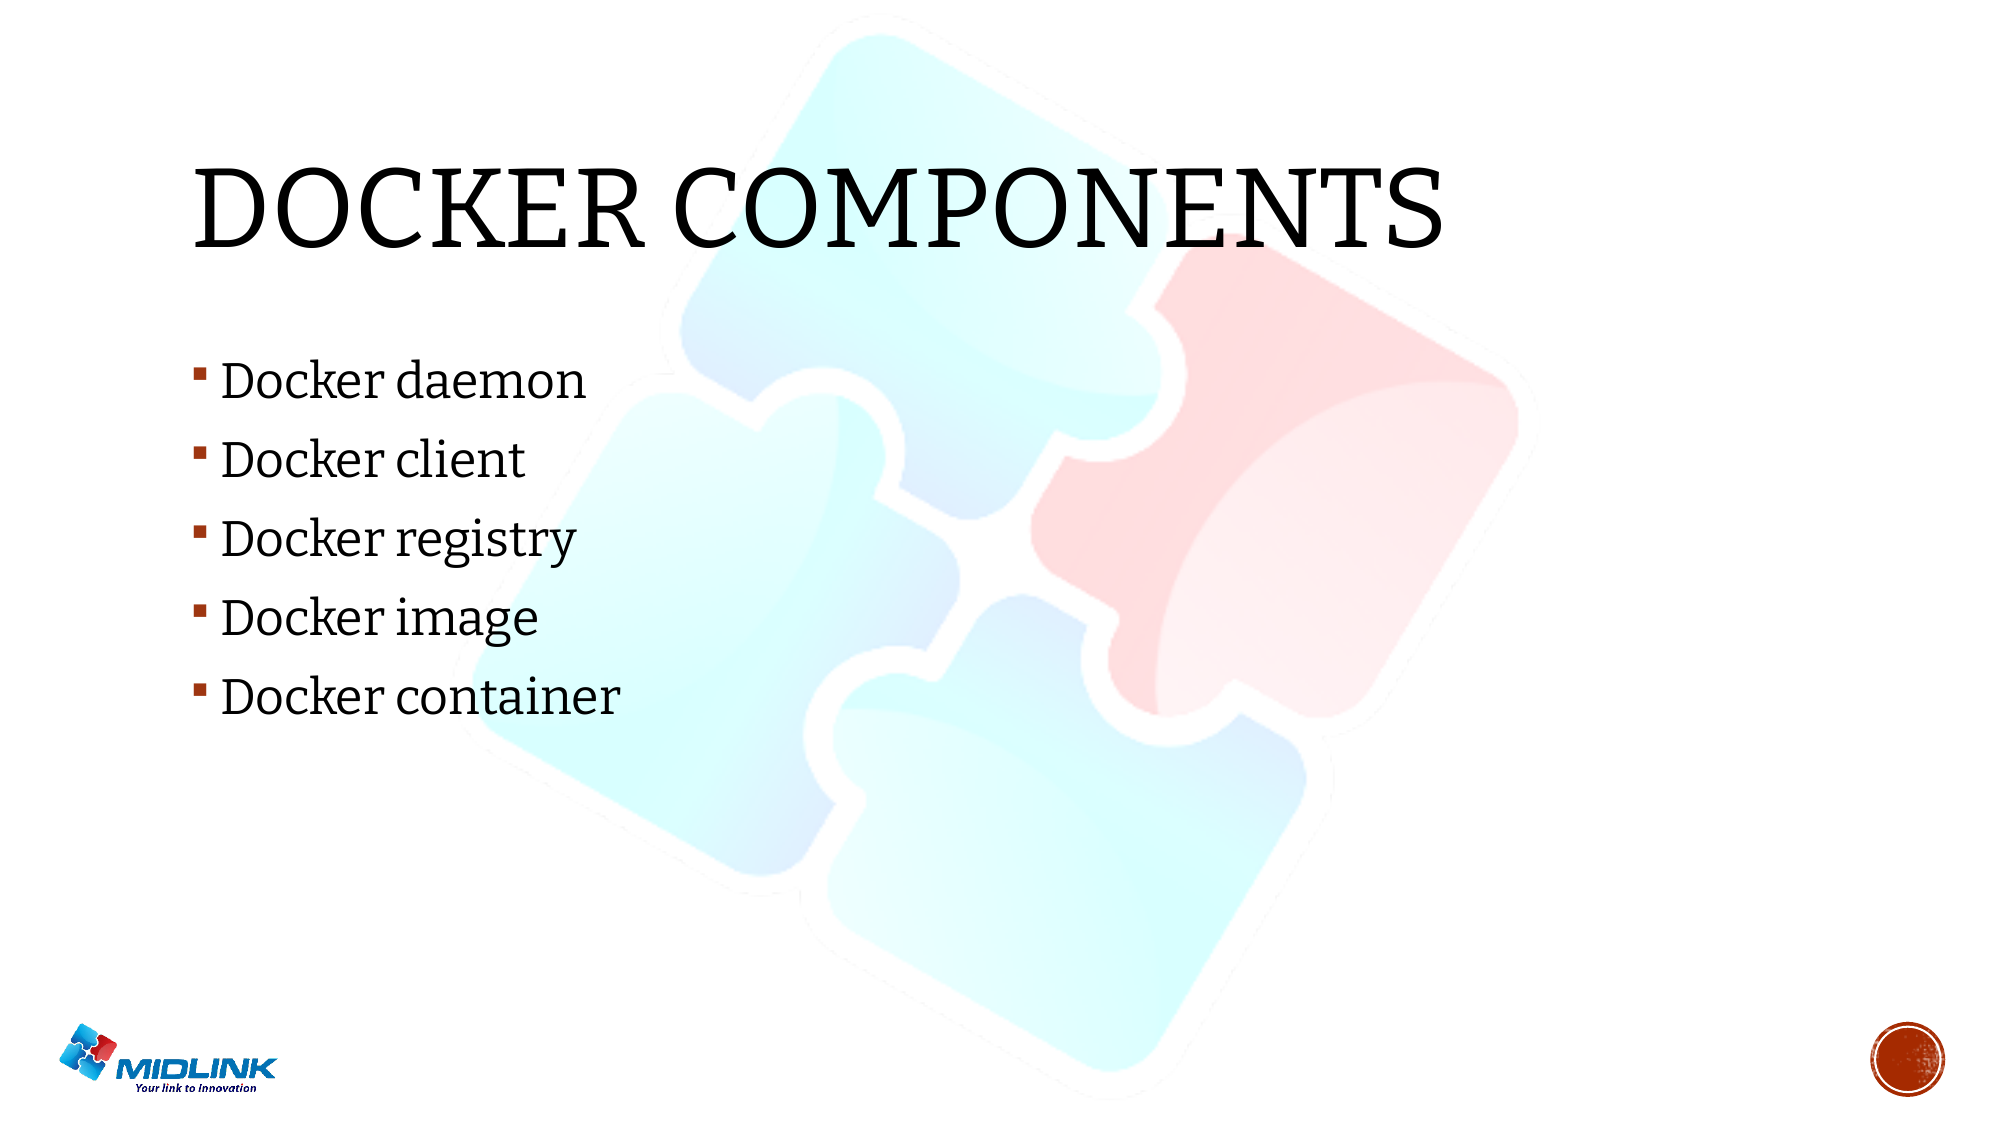

# Docker Components
Docker daemon
Docker client
Docker registry
Docker image
Docker container